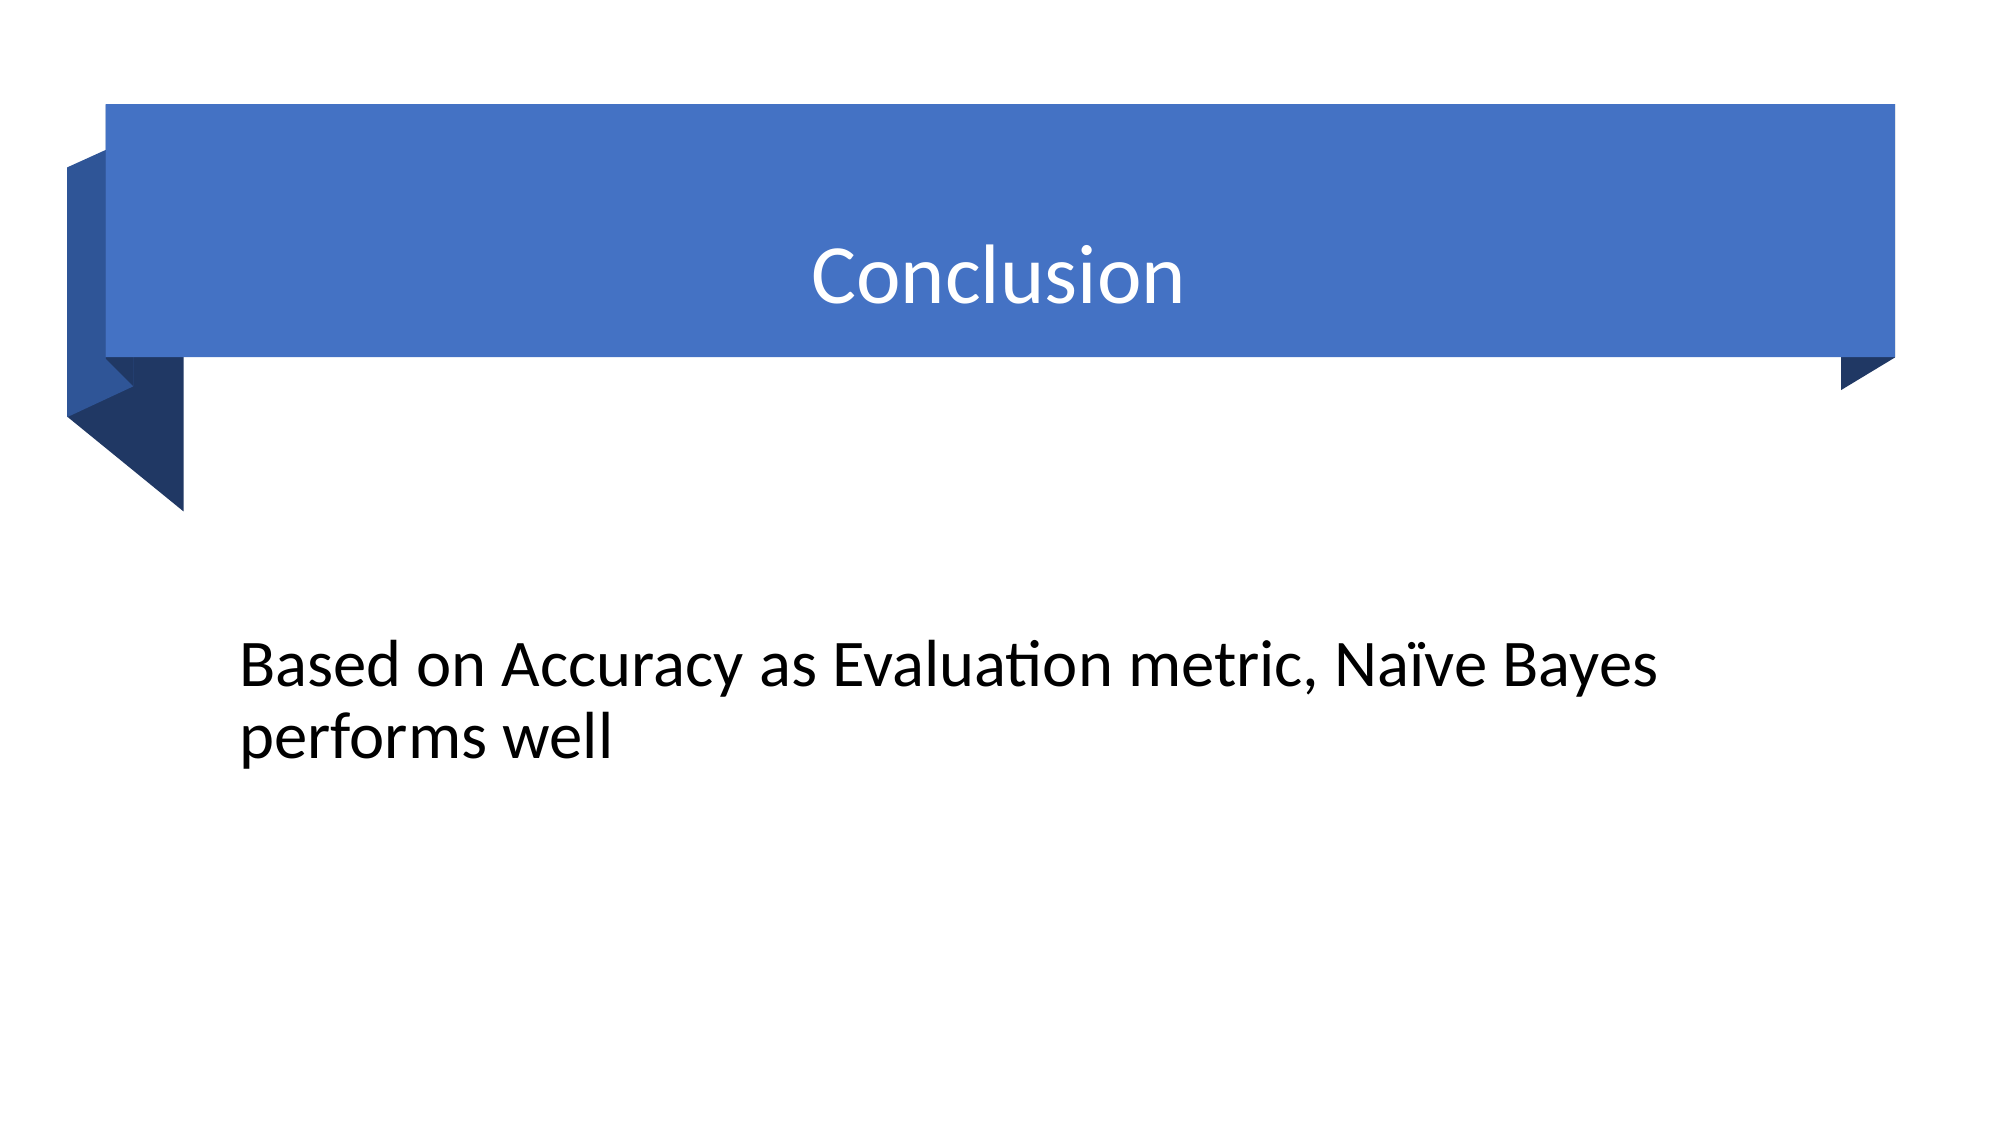

# Conclusion

Based on Accuracy as Evaluation metric, Naïve Bayes performs well